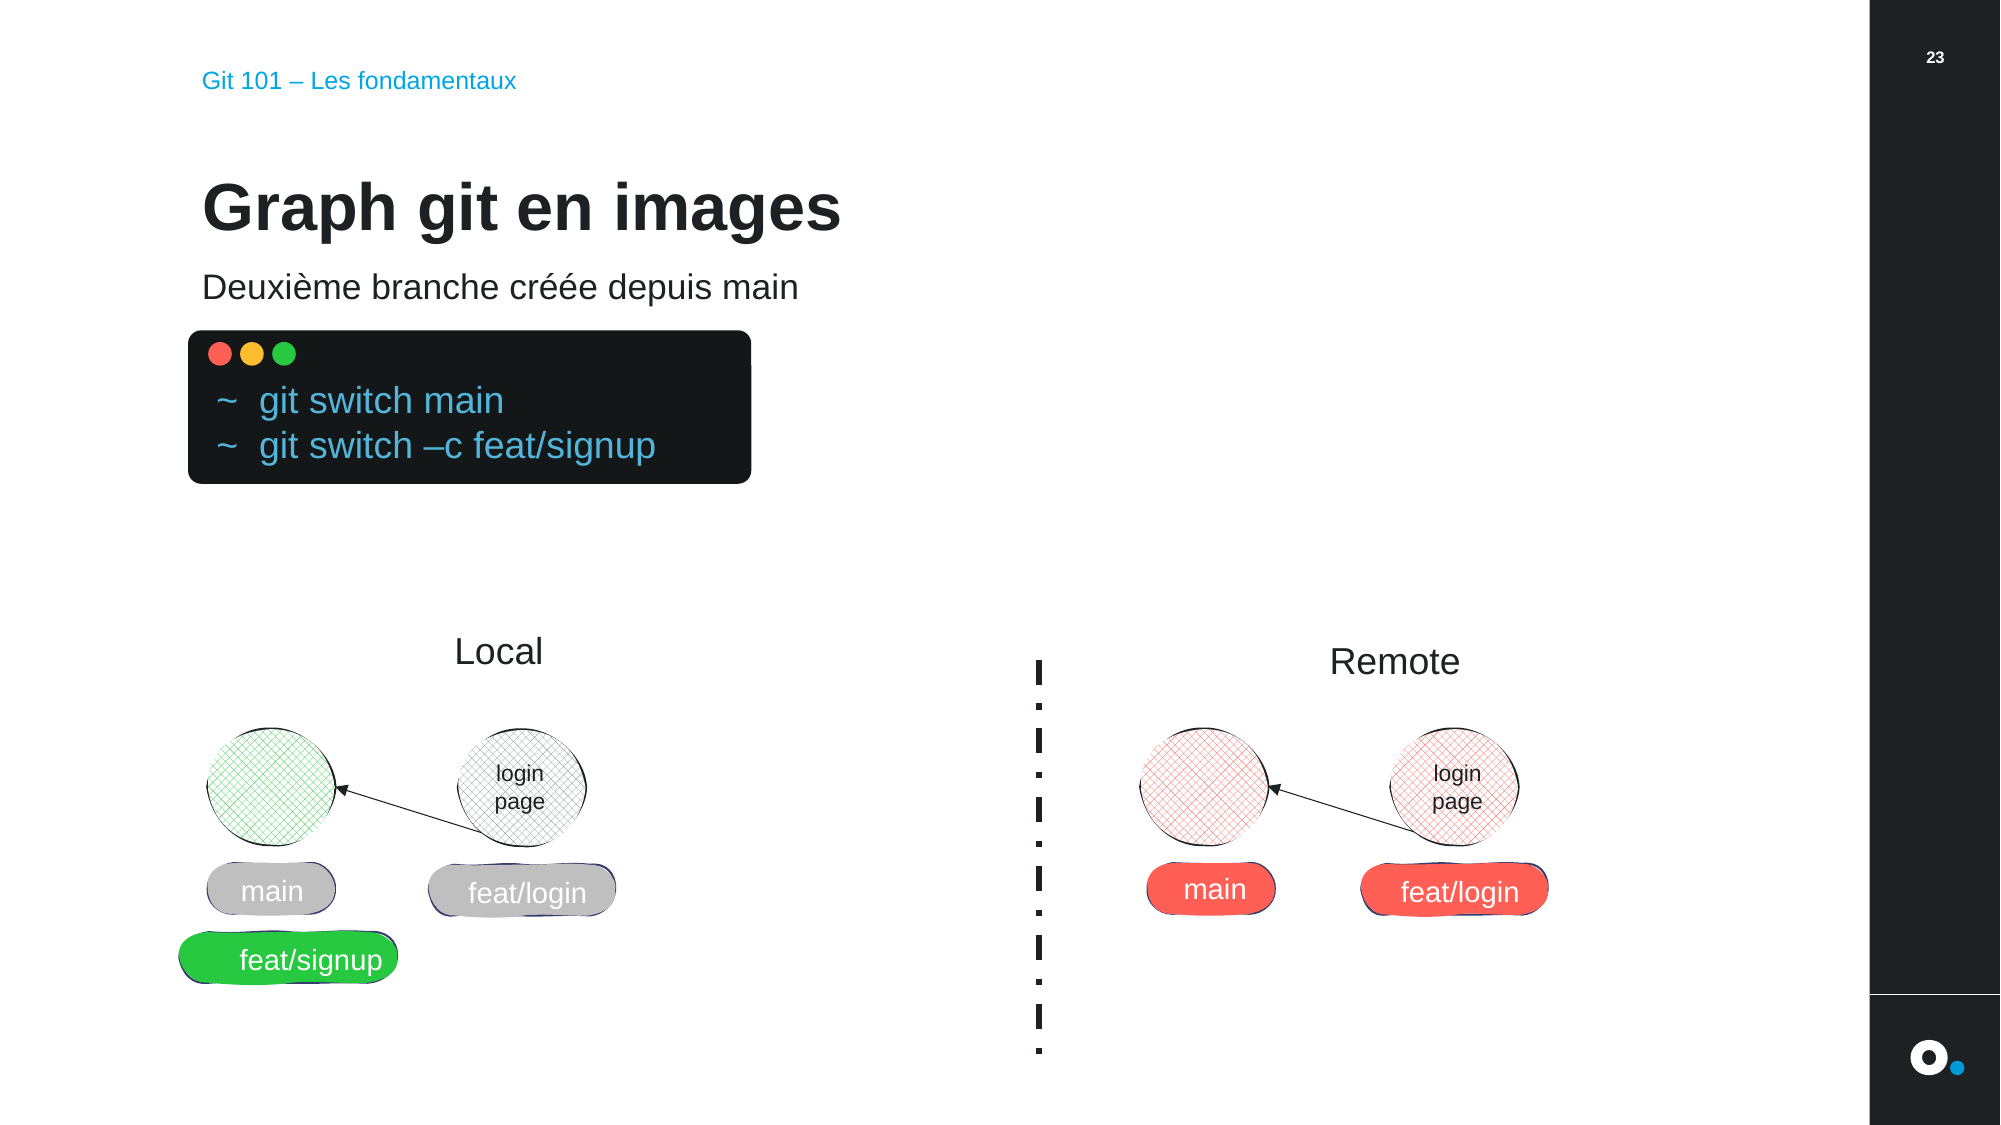

23
Git 101 – Les fondamentaux
# Graph git en images
Deuxième branche créée depuis main

~  git switch main
~  git switch –c feat/signup
Local
Remote

login page
login page

main

feat/login
main

feat/login

feat/signup